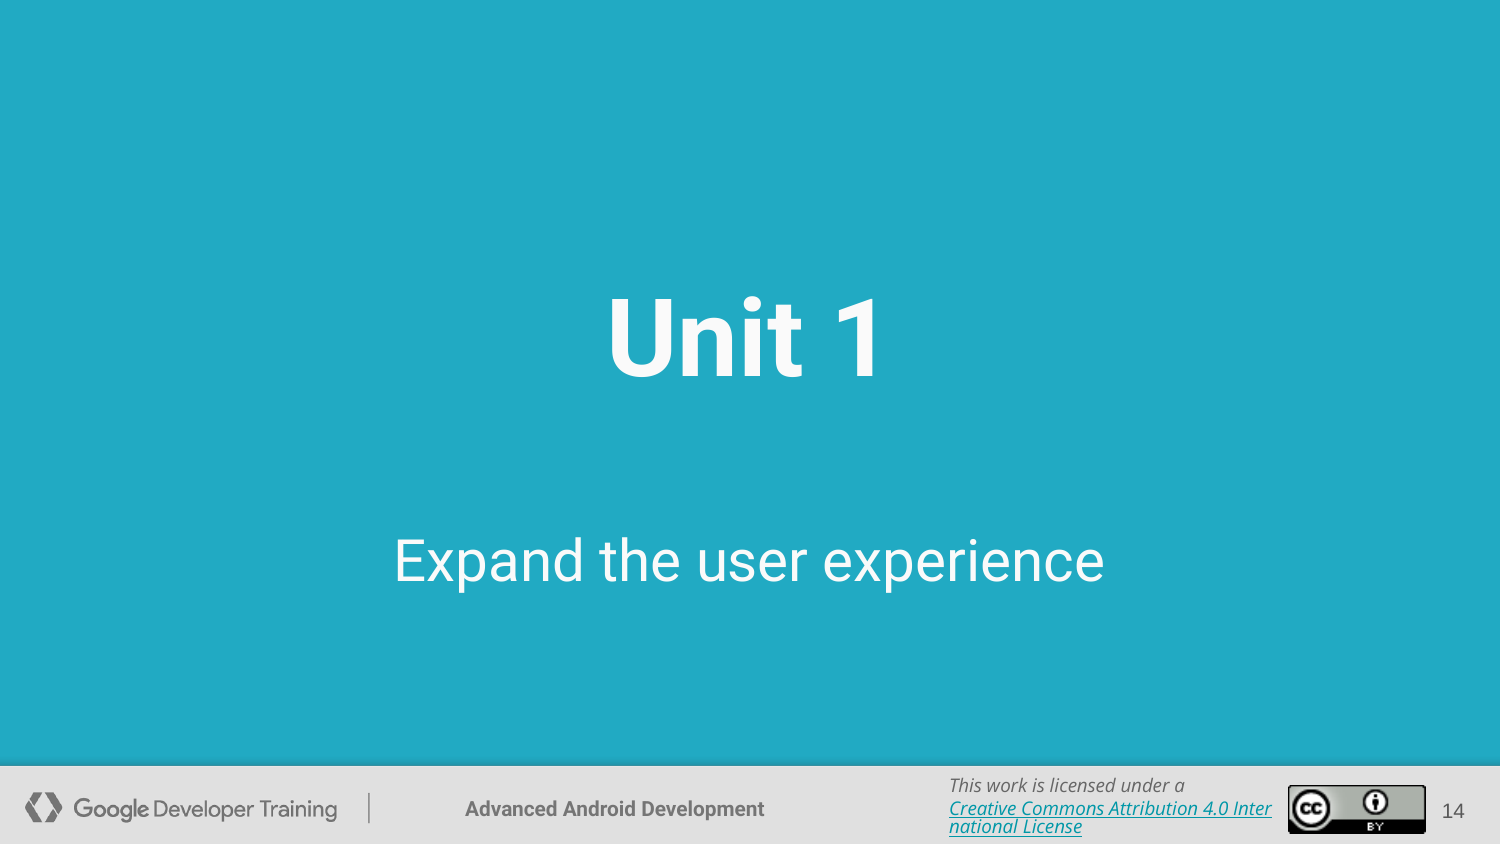

# Unit 1
Expand the user experience
14